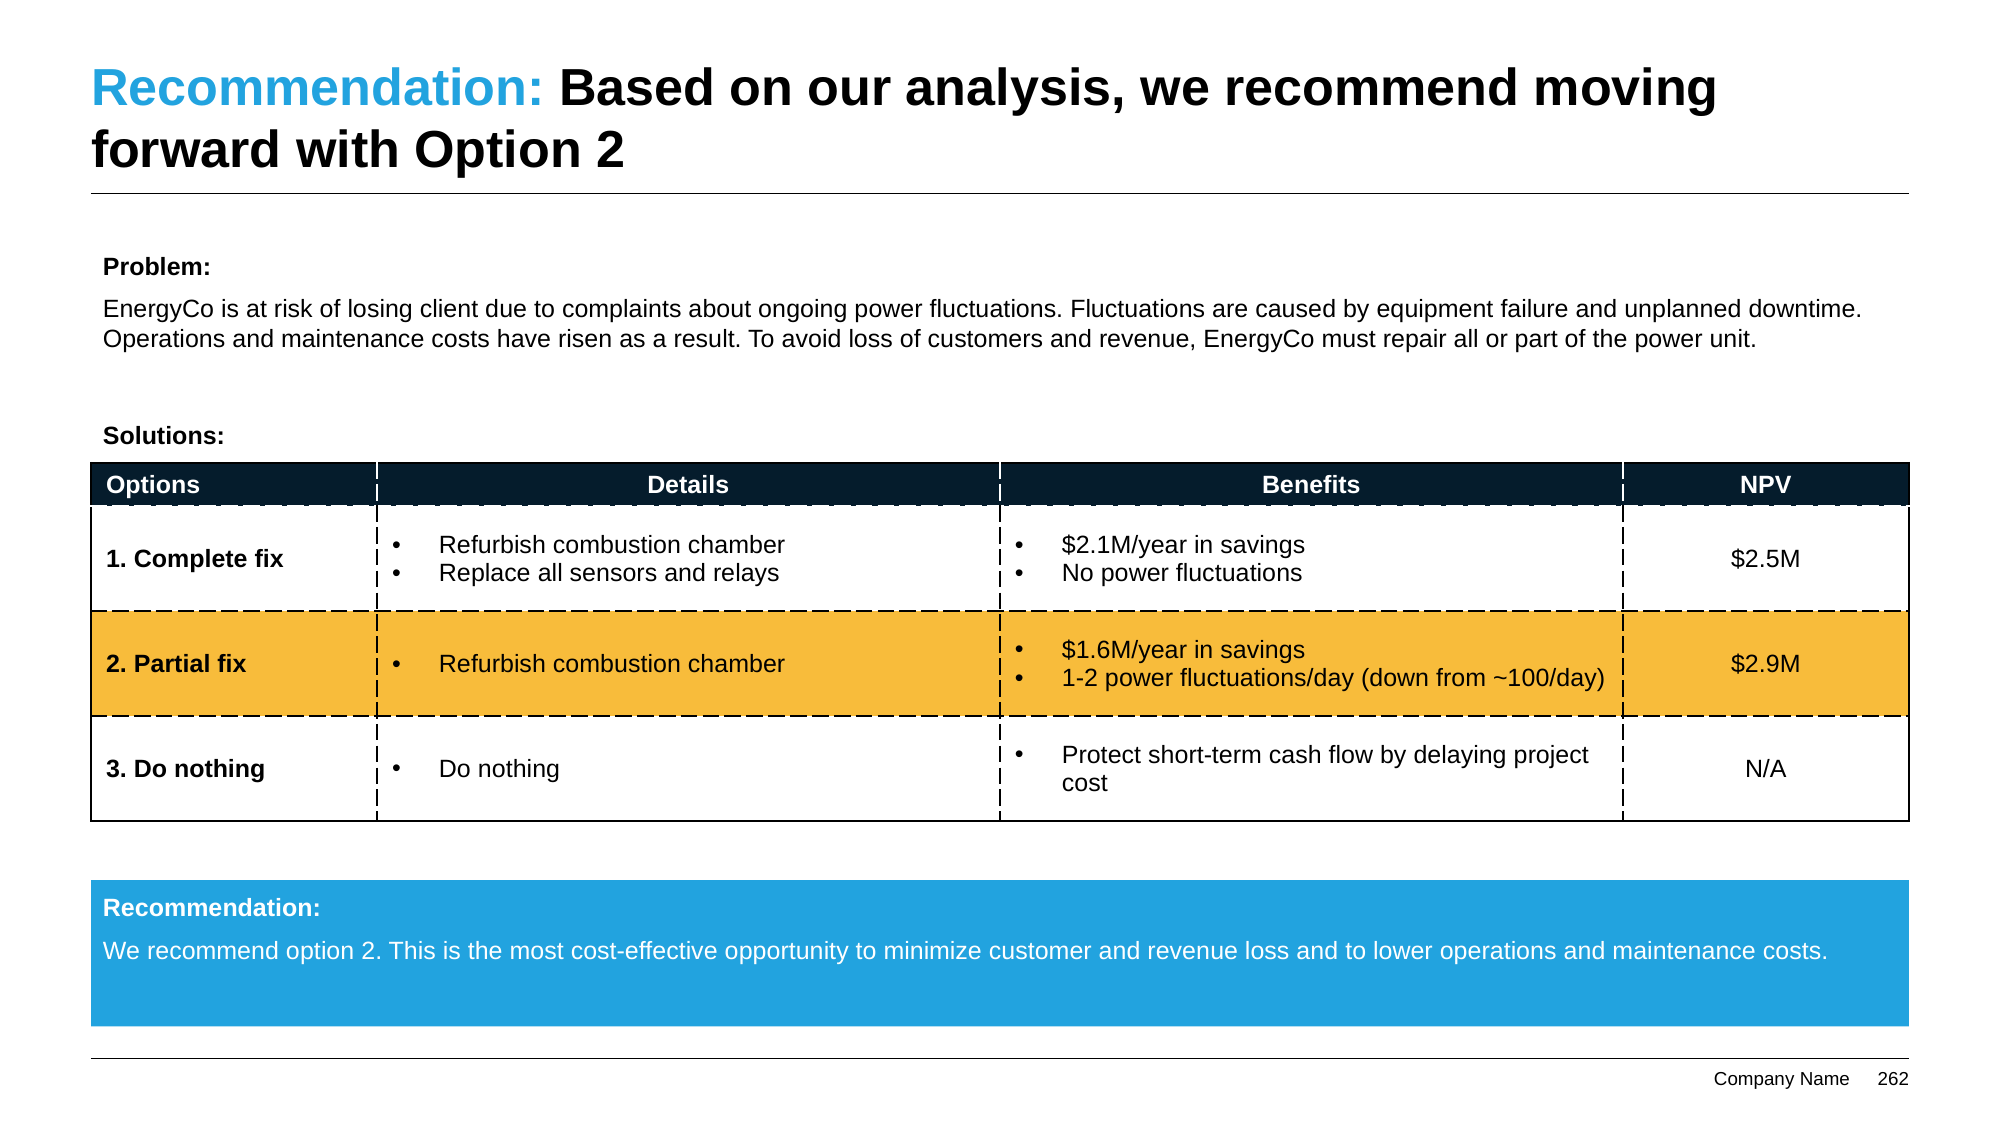

# Recommendation: Based on our analysis, we recommend moving forward with Option 2
Problem:
EnergyCo is at risk of losing client due to complaints about ongoing power fluctuations. Fluctuations are caused by equipment failure and unplanned downtime. Operations and maintenance costs have risen as a result. To avoid loss of customers and revenue, EnergyCo must repair all or part of the power unit.
Solutions:
| Options | Details | Benefits | NPV |
| --- | --- | --- | --- |
| 1. Complete fix | Refurbish combustion chamber Replace all sensors and relays | $2.1M/year in savings No power fluctuations | $2.5M |
| 2. Partial fix | Refurbish combustion chamber | $1.6M/year in savings 1-2 power fluctuations/day (down from ~100/day) | $2.9M |
| 3. Do nothing | Do nothing | Protect short-term cash flow by delaying project cost | N/A |
Recommendation:
We recommend option 2. This is the most cost-effective opportunity to minimize customer and revenue loss and to lower operations and maintenance costs.